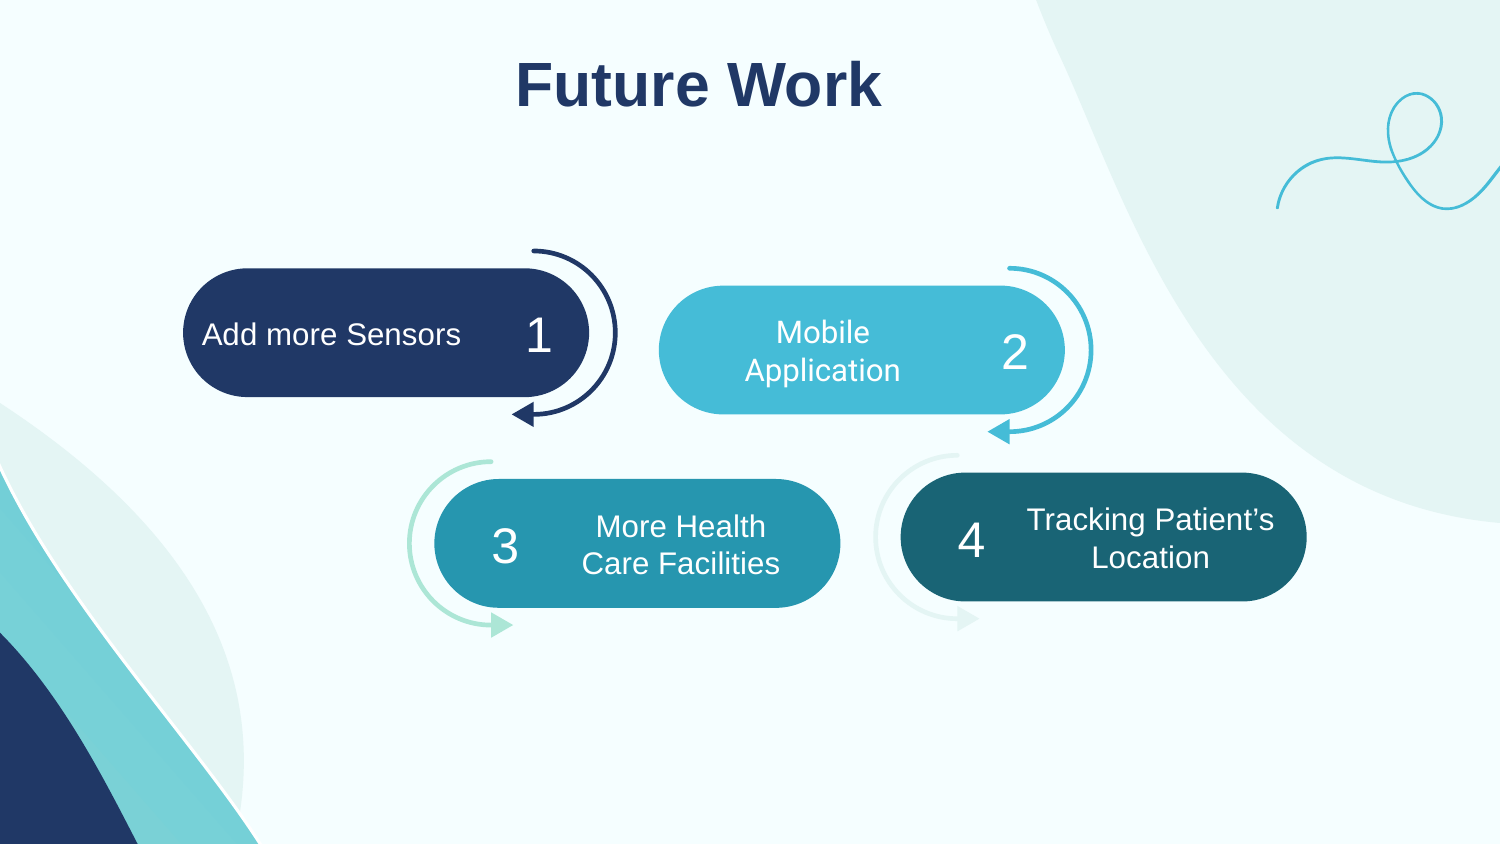

Future Work

Add more Sensors
1

Mobile Application
2

Tracking Patient’s Location
4

More Health Care Facilities
3